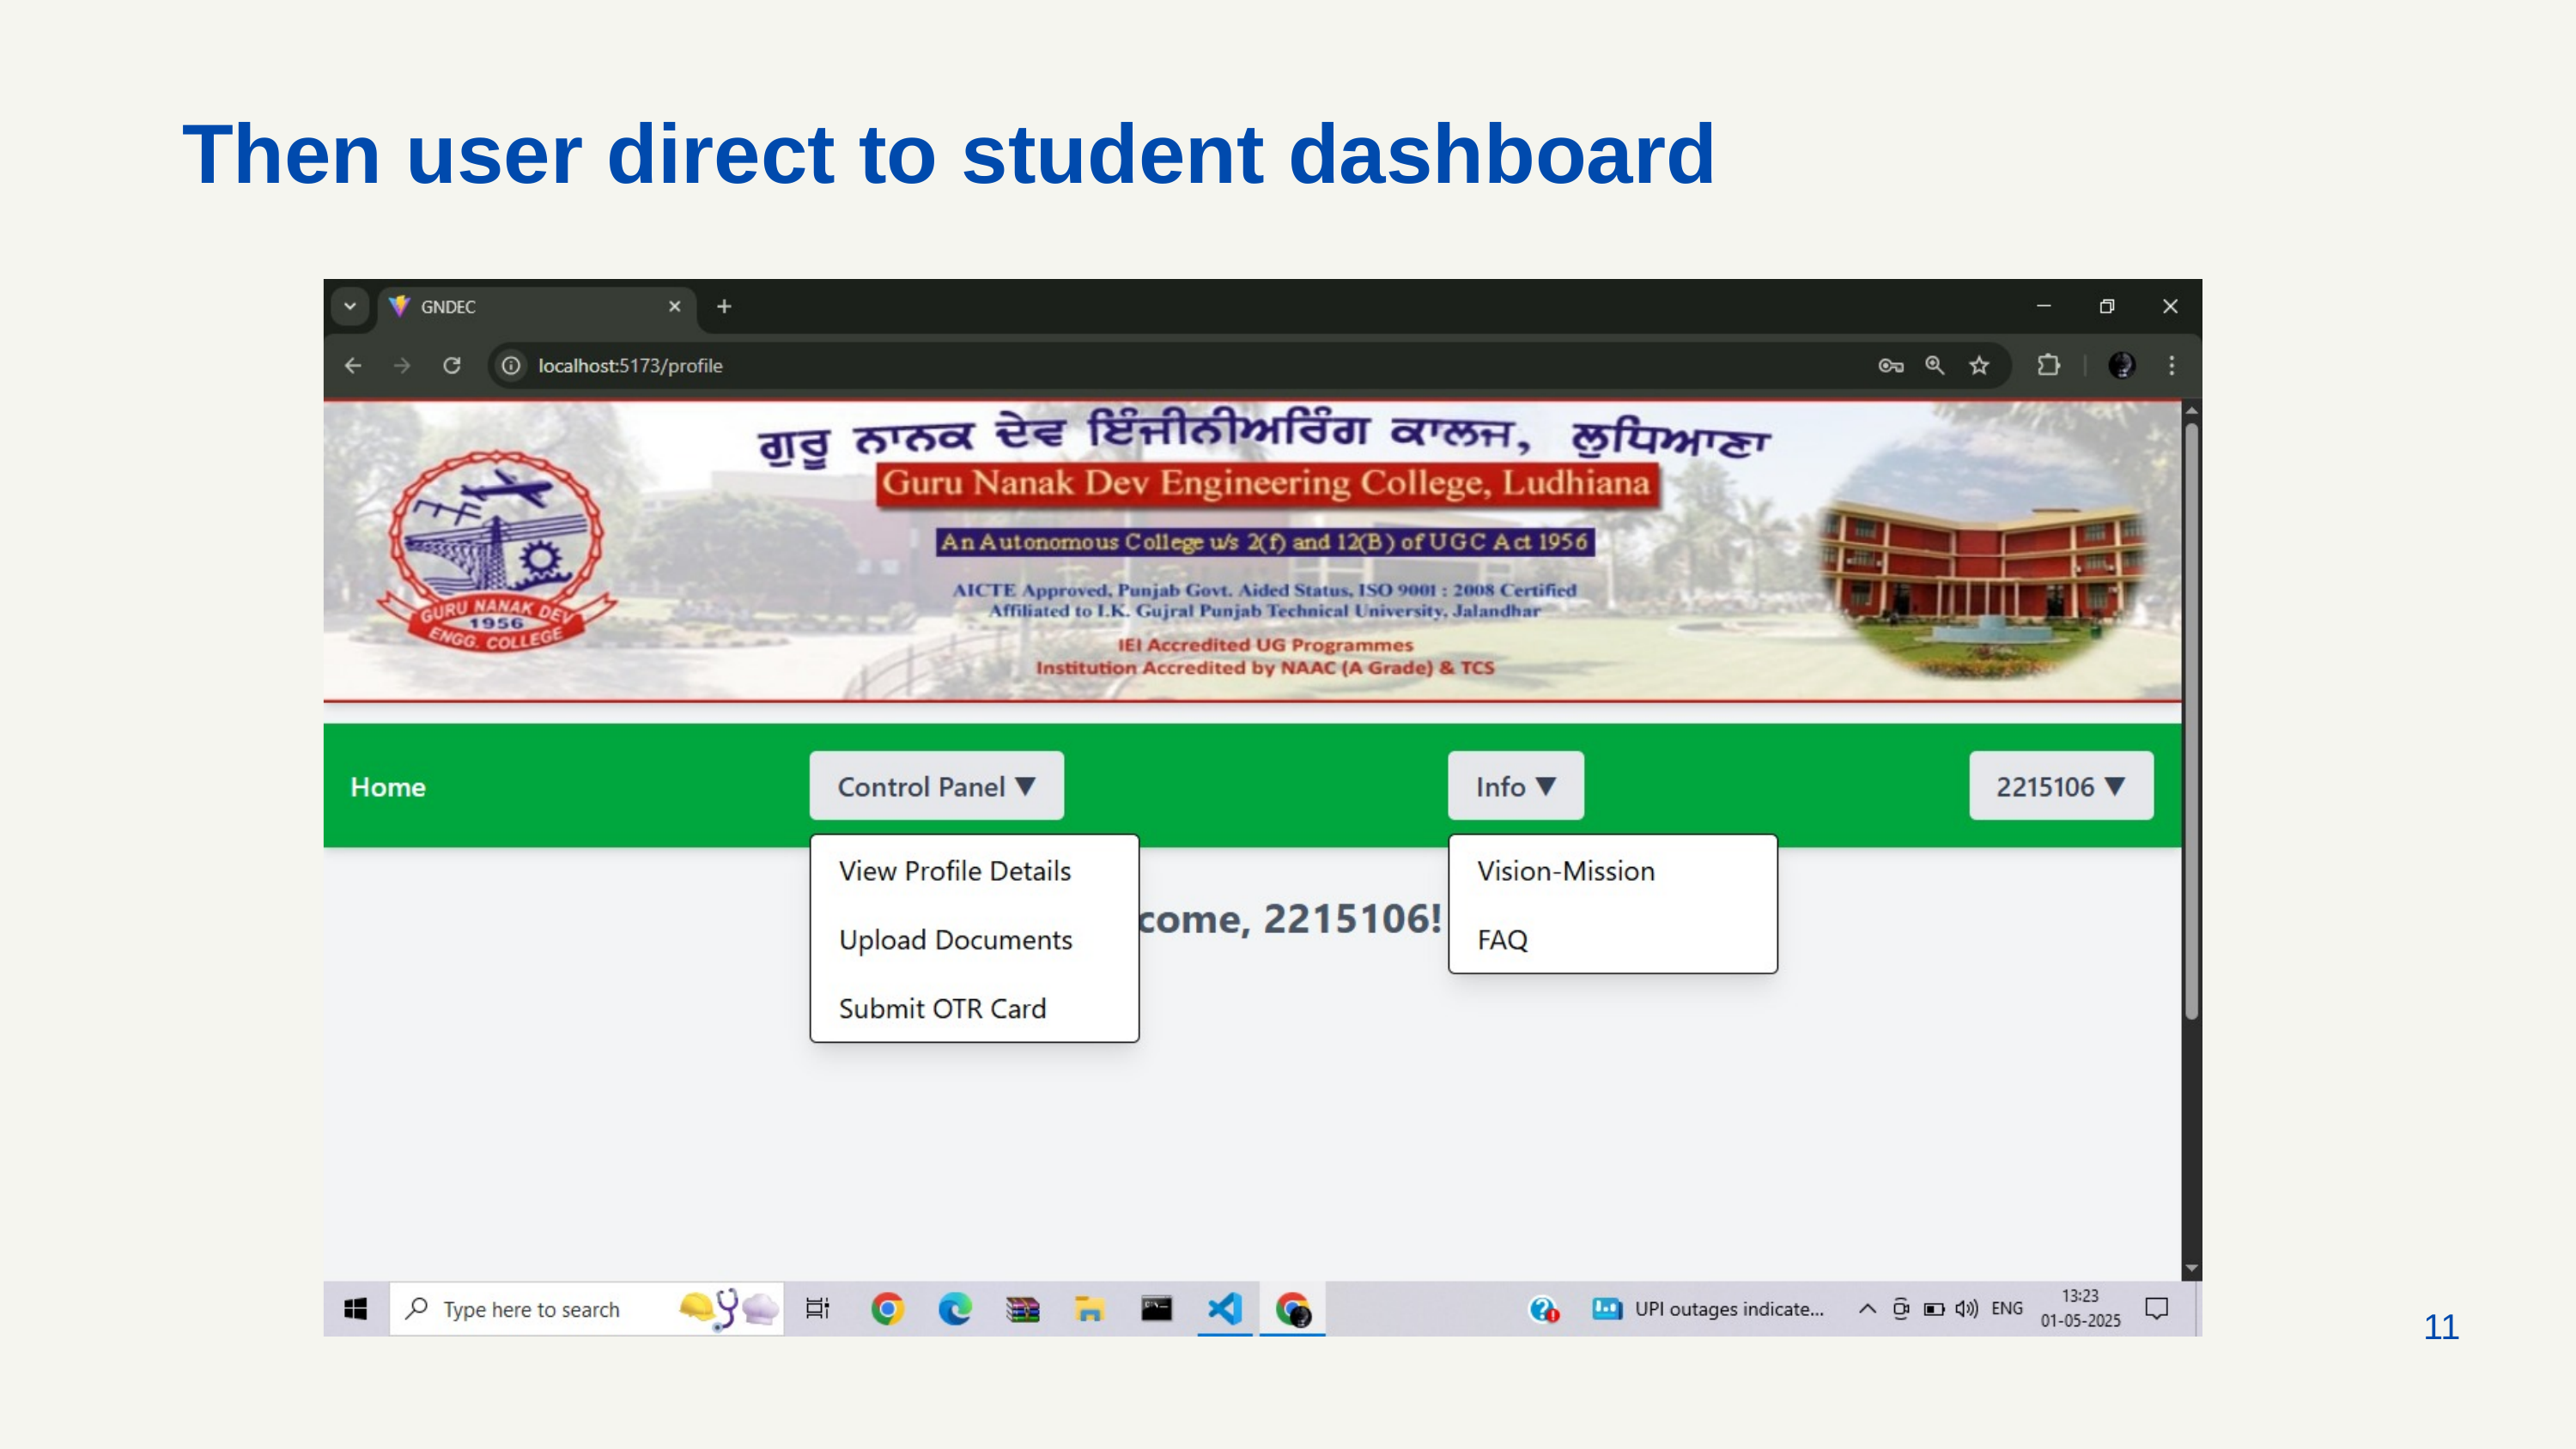

Then user direct to student dashboard

11